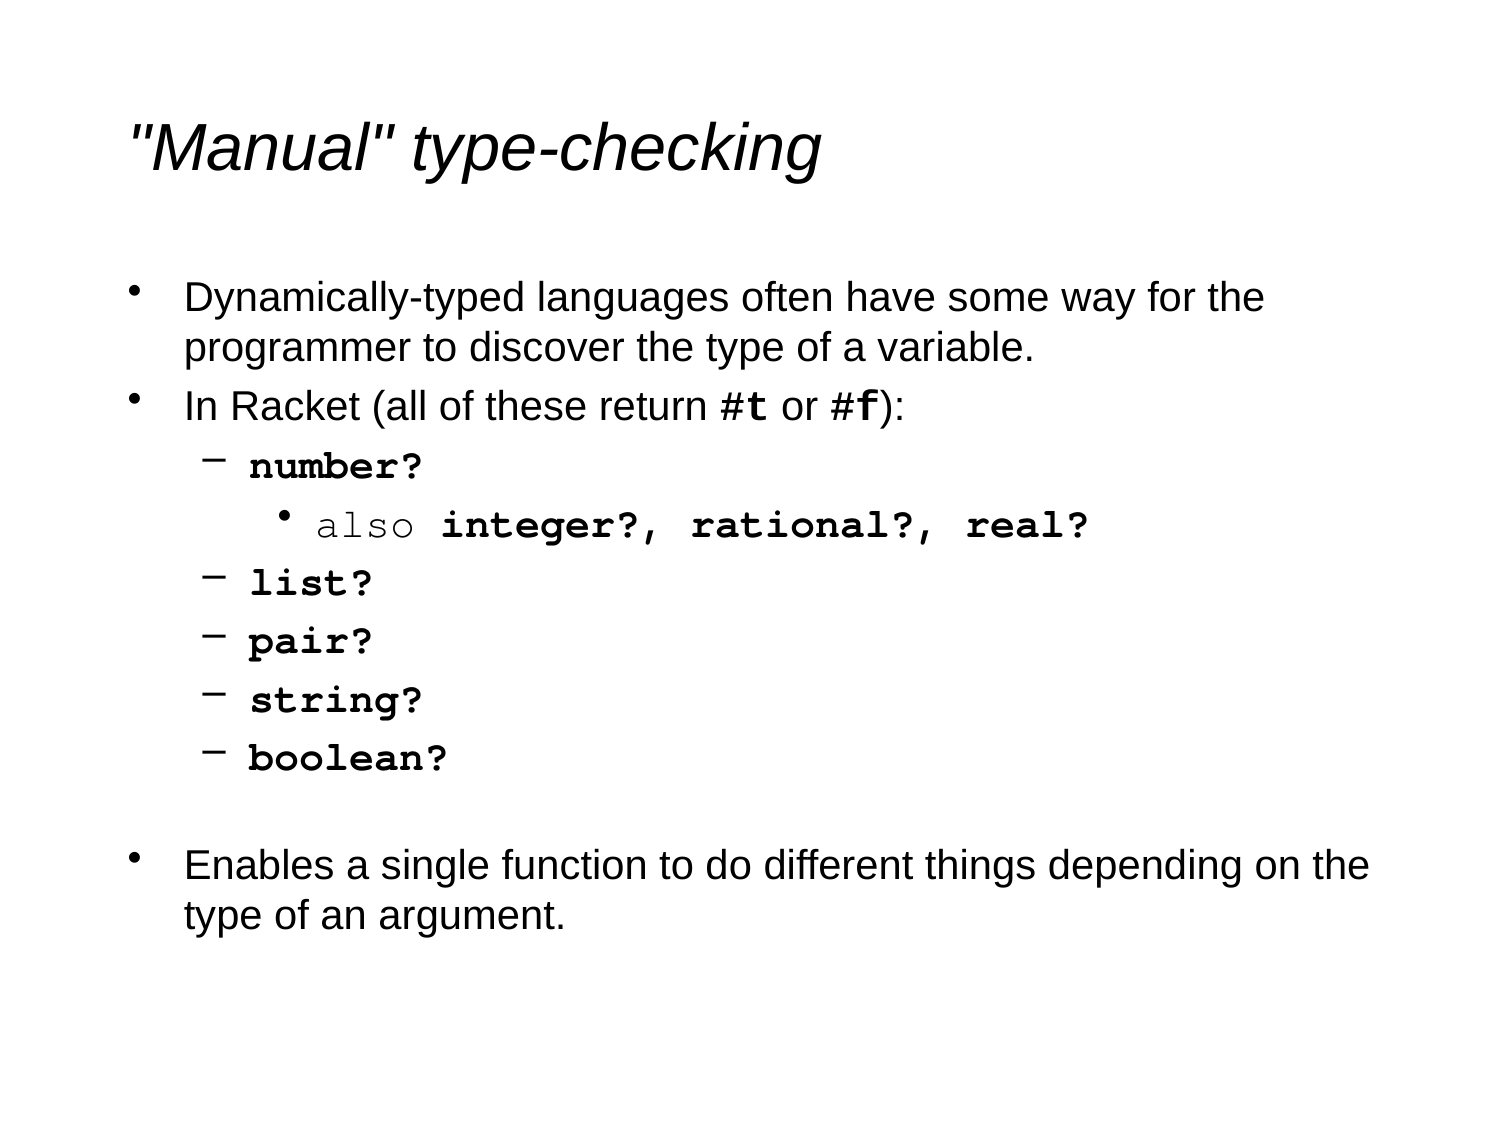

# "Manual" type-checking
Dynamically-typed languages often have some way for the programmer to discover the type of a variable.
In Racket (all of these return #t or #f):
number?
also integer?, rational?, real?
list?
pair?
string?
boolean?
Enables a single function to do different things depending on the type of an argument.